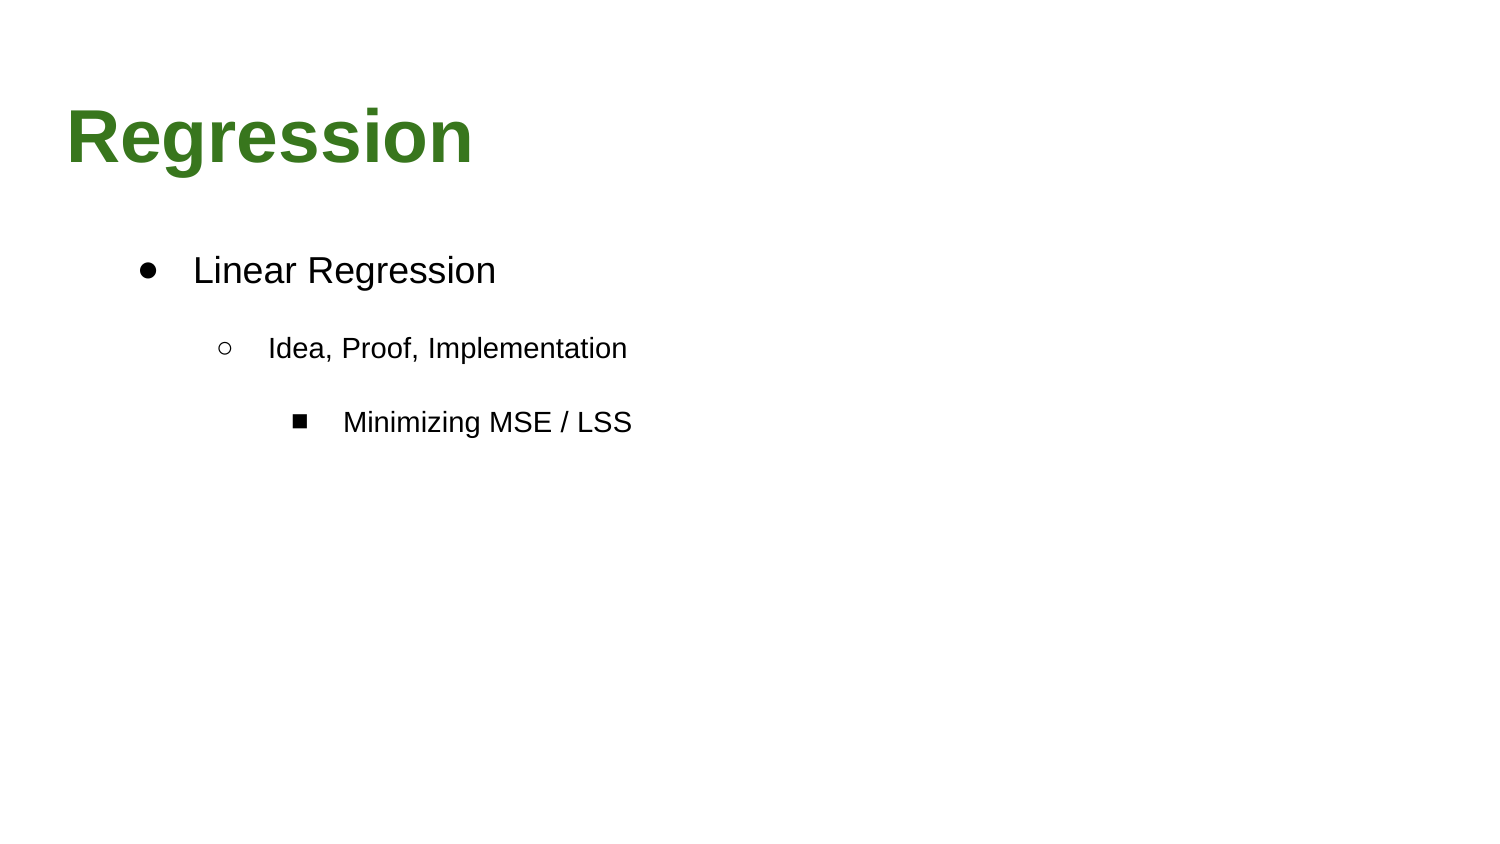

# Regression
Linear Regression
Idea, Proof, Implementation
Minimizing MSE / LSS